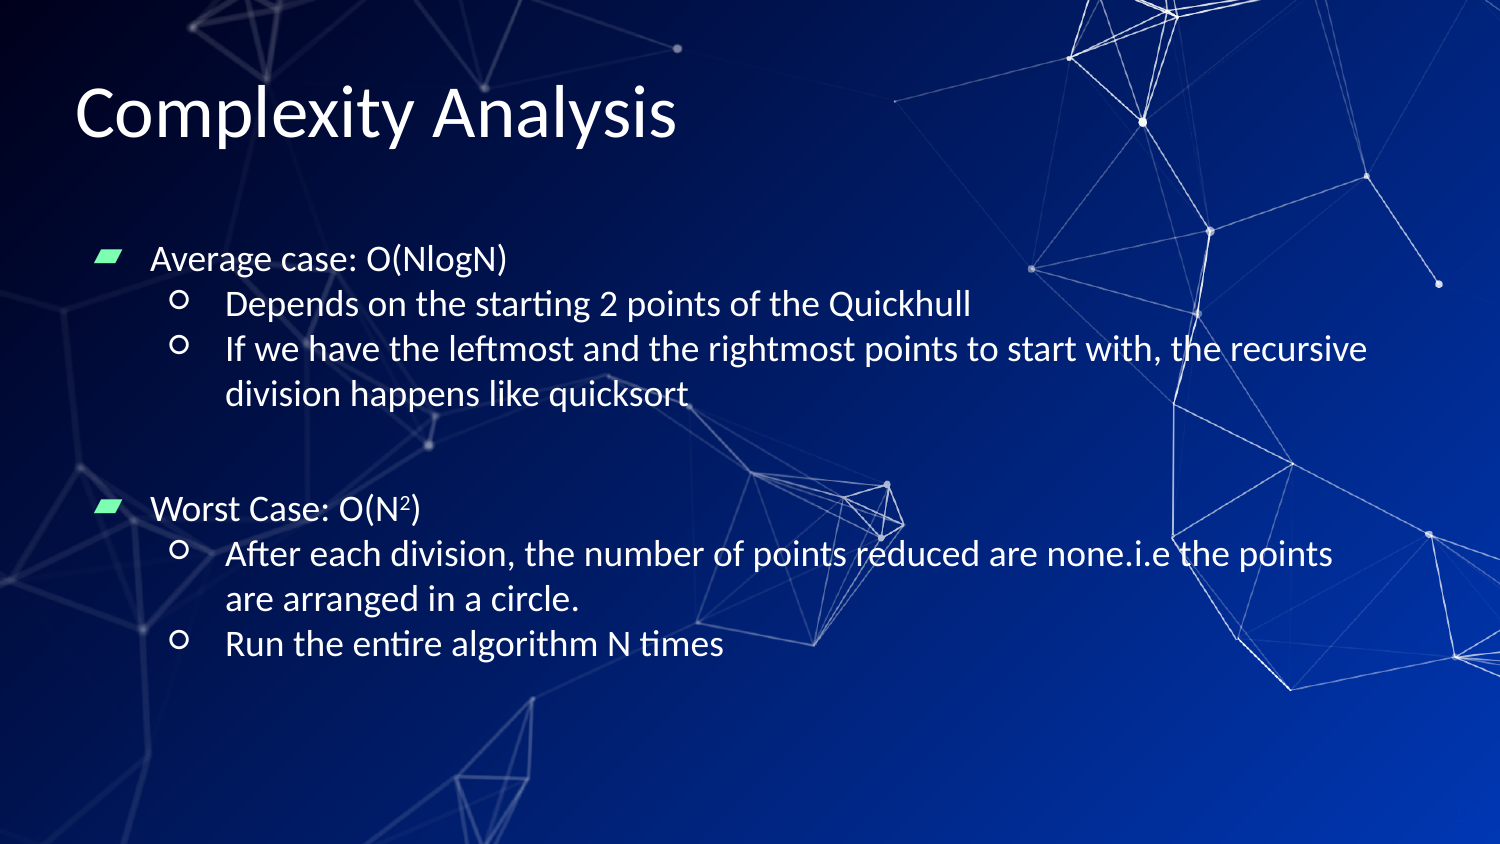

# Complexity Analysis
Average case: O(NlogN)
Depends on the starting 2 points of the Quickhull
If we have the leftmost and the rightmost points to start with, the recursive division happens like quicksort

Worst Case: O(N2)
After each division, the number of points reduced are none.i.e the points are arranged in a circle.
Run the entire algorithm N times
10